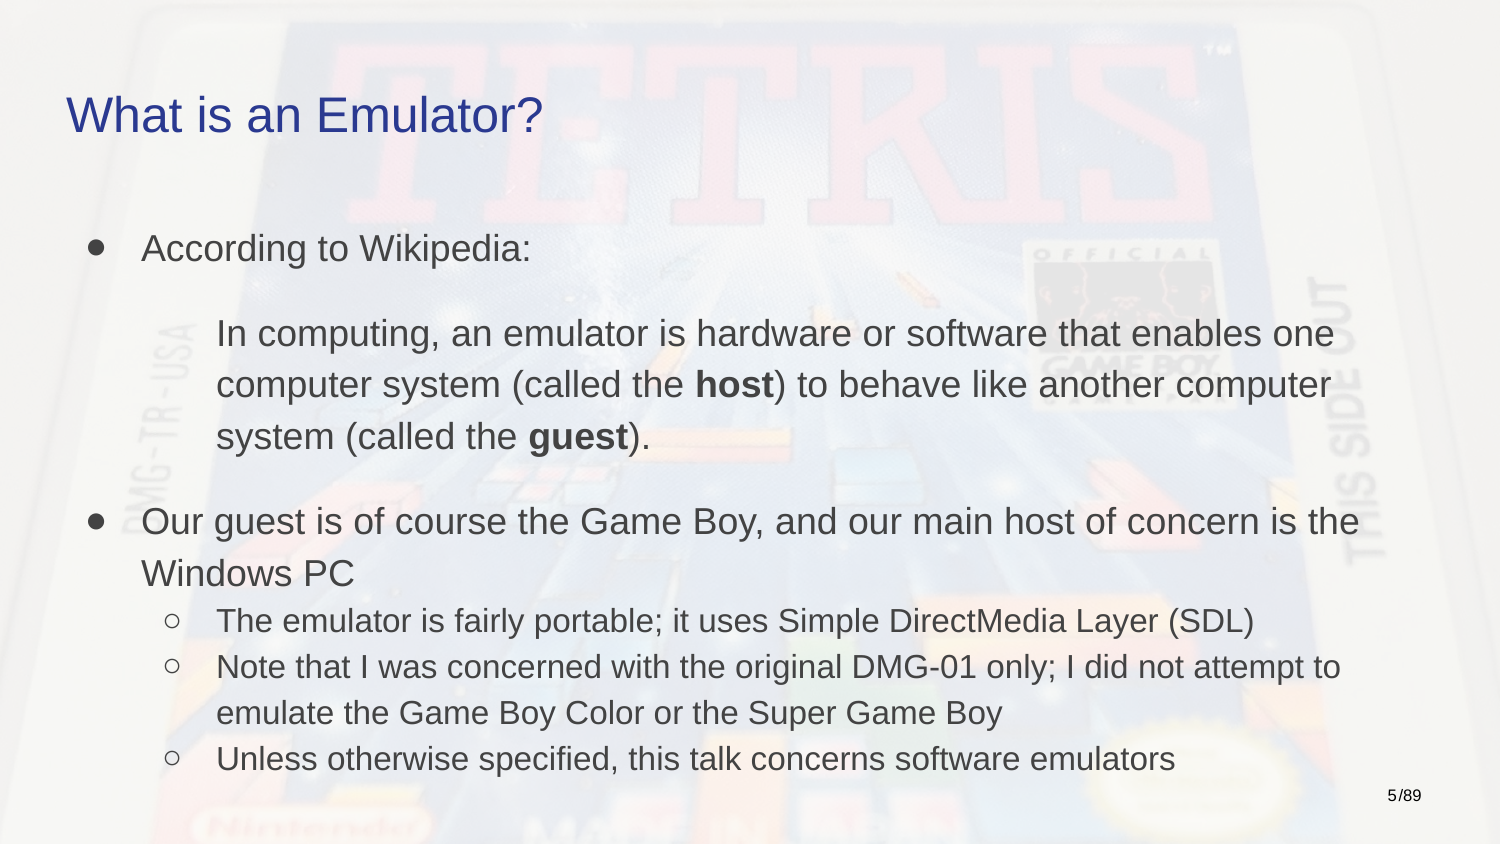

# What is an Emulator?
According to Wikipedia:
In computing, an emulator is hardware or software that enables one computer system (called the host) to behave like another computer system (called the guest).
Our guest is of course the Game Boy, and our main host of concern is the Windows PC
The emulator is fairly portable; it uses Simple DirectMedia Layer (SDL)
Note that I was concerned with the original DMG-01 only; I did not attempt to emulate the Game Boy Color or the Super Game Boy
Unless otherwise specified, this talk concerns software emulators
5